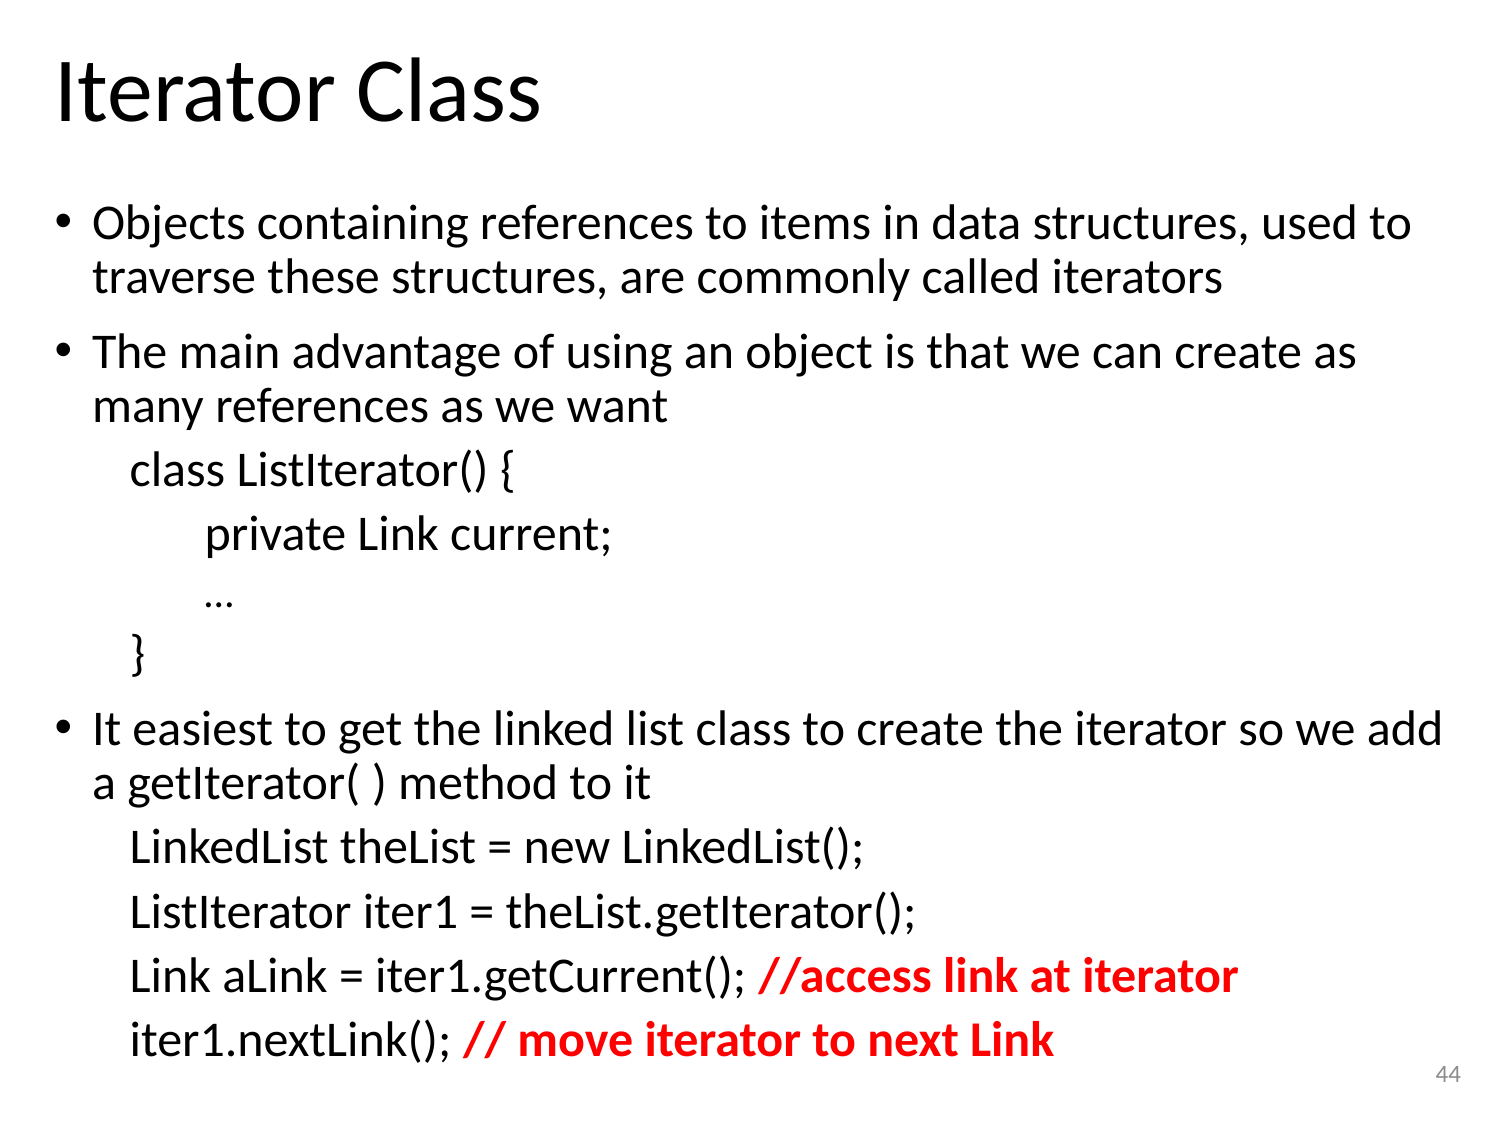

# Iterator Class
Objects containing references to items in data structures, used to traverse these structures, are commonly called iterators
The main advantage of using an object is that we can create as many references as we want
class ListIterator() {
private Link current;
…
}
It easiest to get the linked list class to create the iterator so we add a getIterator( ) method to it
LinkedList theList = new LinkedList();
ListIterator iter1 = theList.getIterator();
Link aLink = iter1.getCurrent(); //access link at iterator
iter1.nextLink(); // move iterator to next Link
44